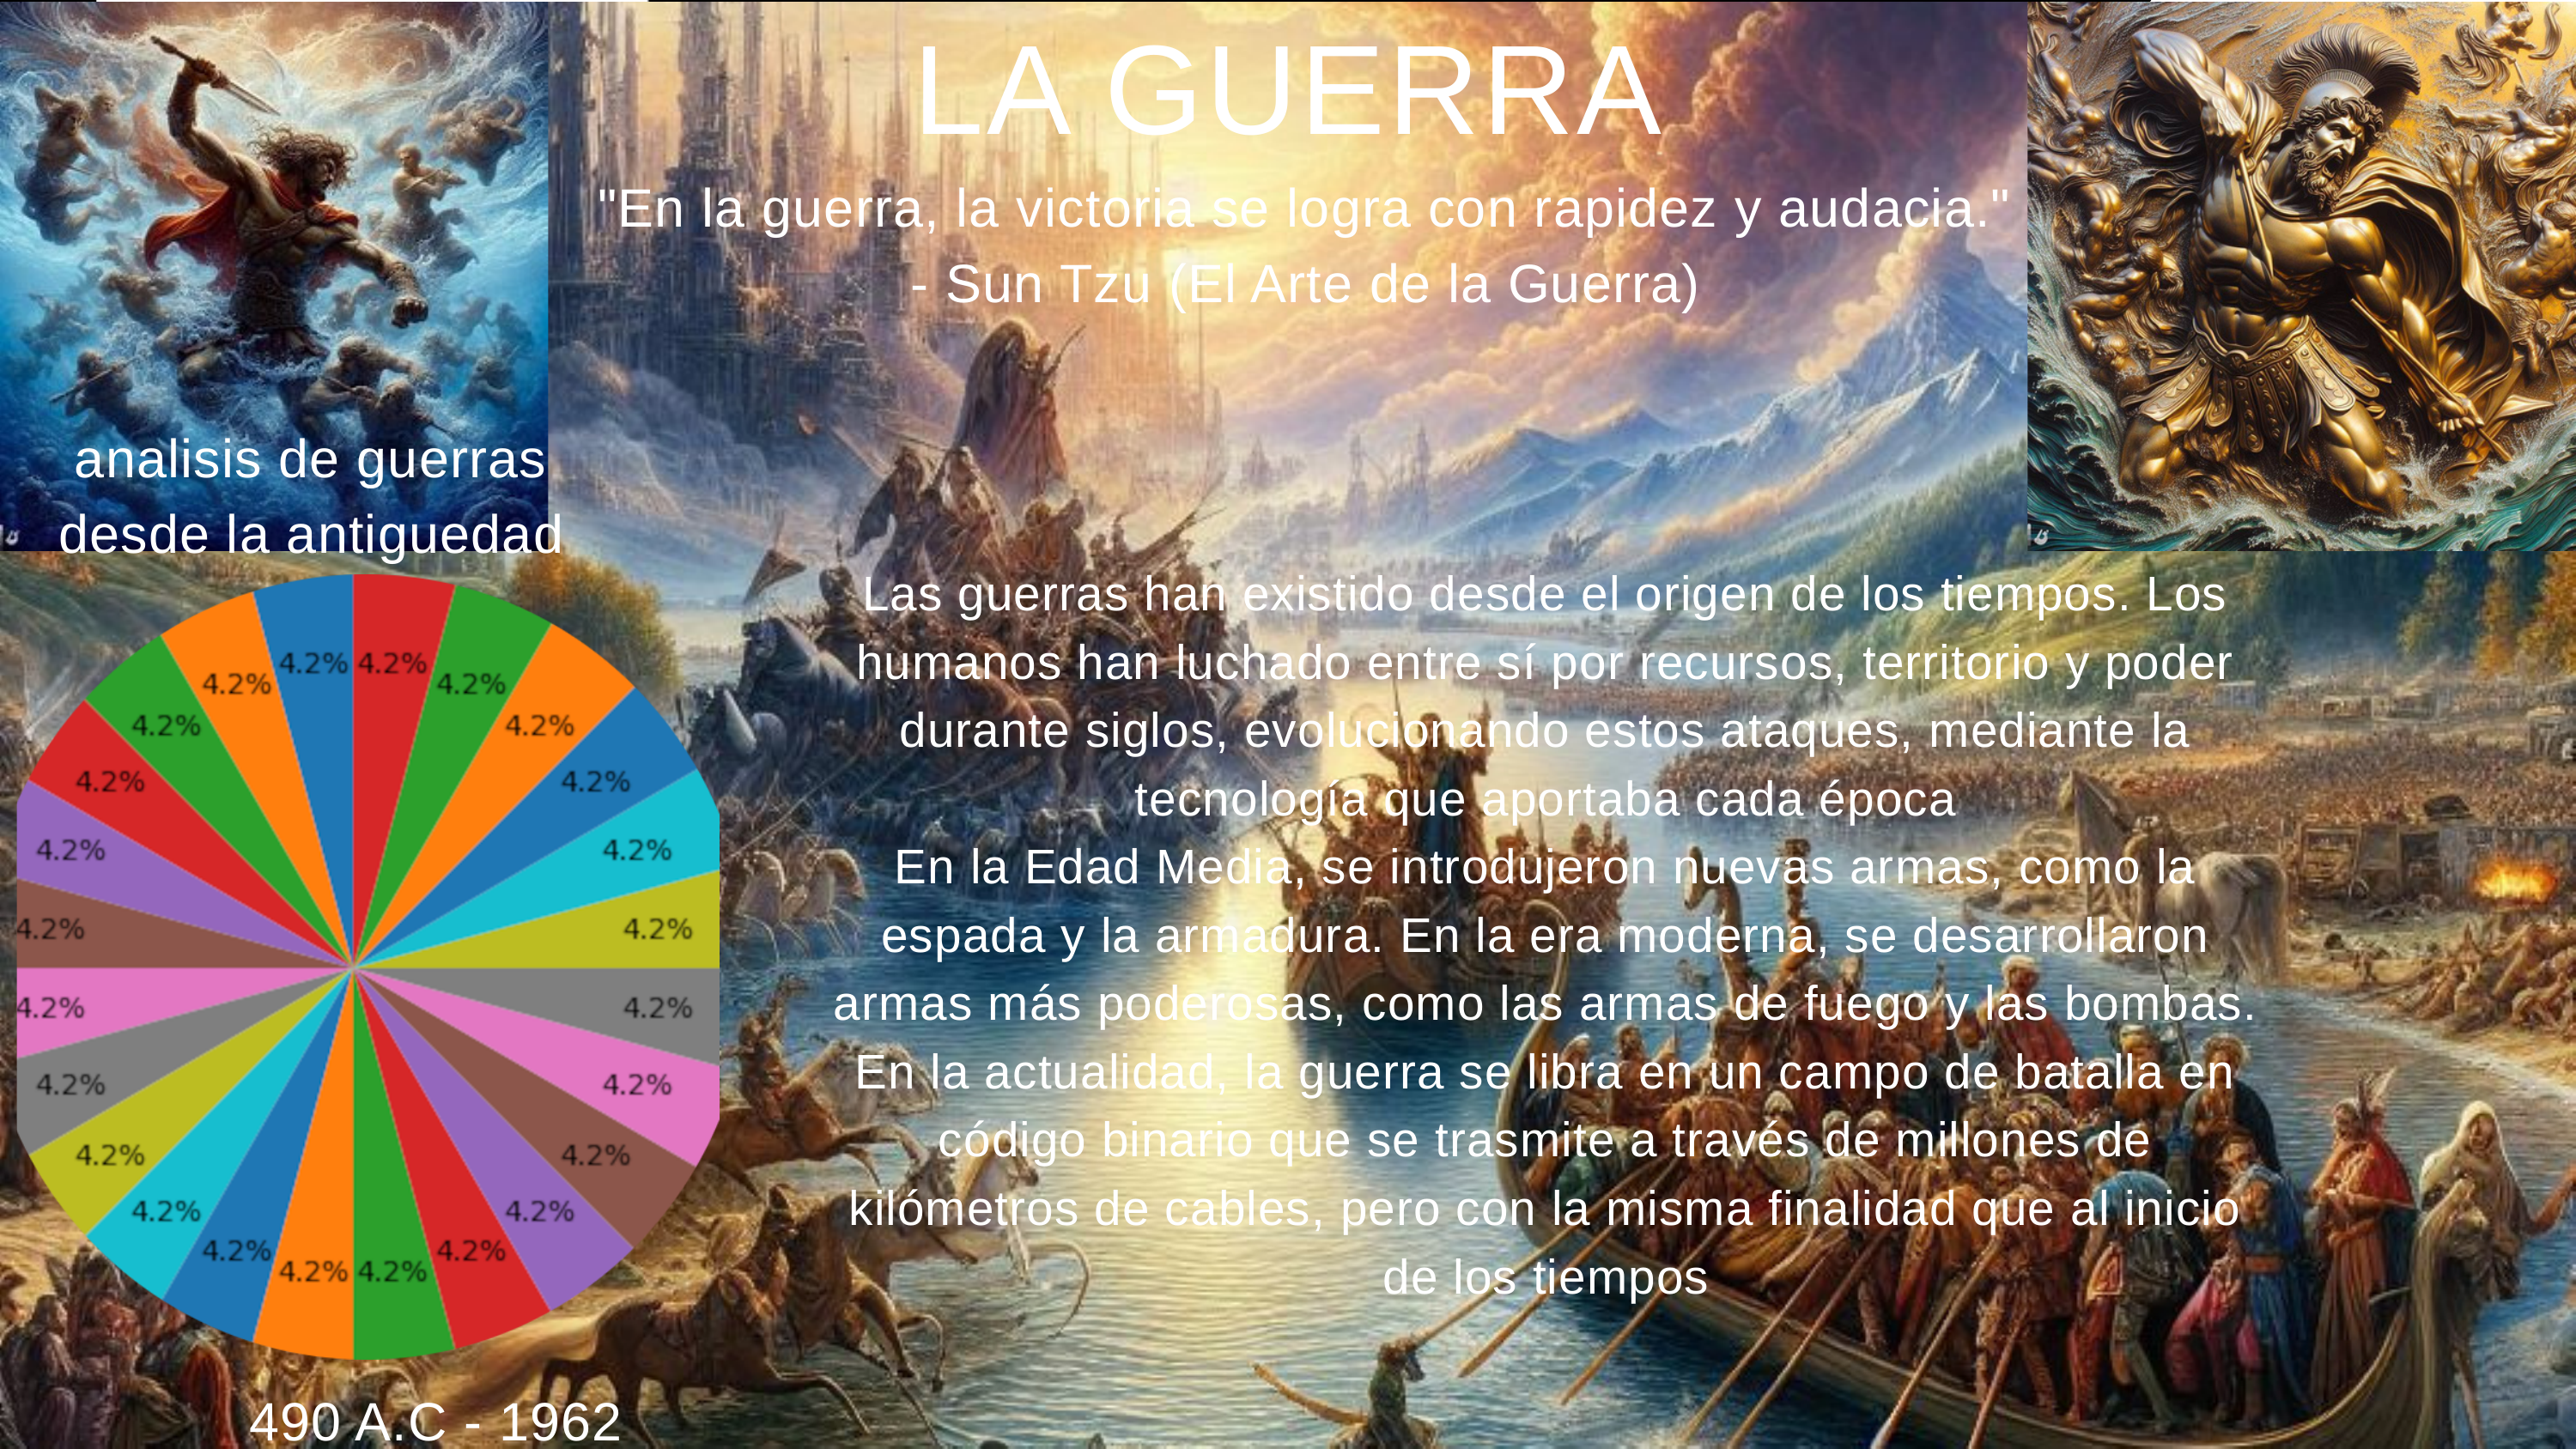

LA GUERRA

"En la guerra, la victoria se logra con rapidez y audacia." - Sun Tzu (El Arte de la Guerra)

analisis de guerras desde la antiguedad
Las guerras han existido desde el origen de los tiempos. Los humanos han luchado entre sí por recursos, territorio y poder durante siglos, evolucionando estos ataques, mediante la tecnología que aportaba cada época
En la Edad Media, se introdujeron nuevas armas, como la espada y la armadura. En la era moderna, se desarrollaron armas más poderosas, como las armas de fuego y las bombas.
En la actualidad, la guerra se libra en un campo de batalla en código binario que se trasmite a través de millones de kilómetros de cables, pero con la misma finalidad que al inicio de los tiempos

490 A.C - 1962